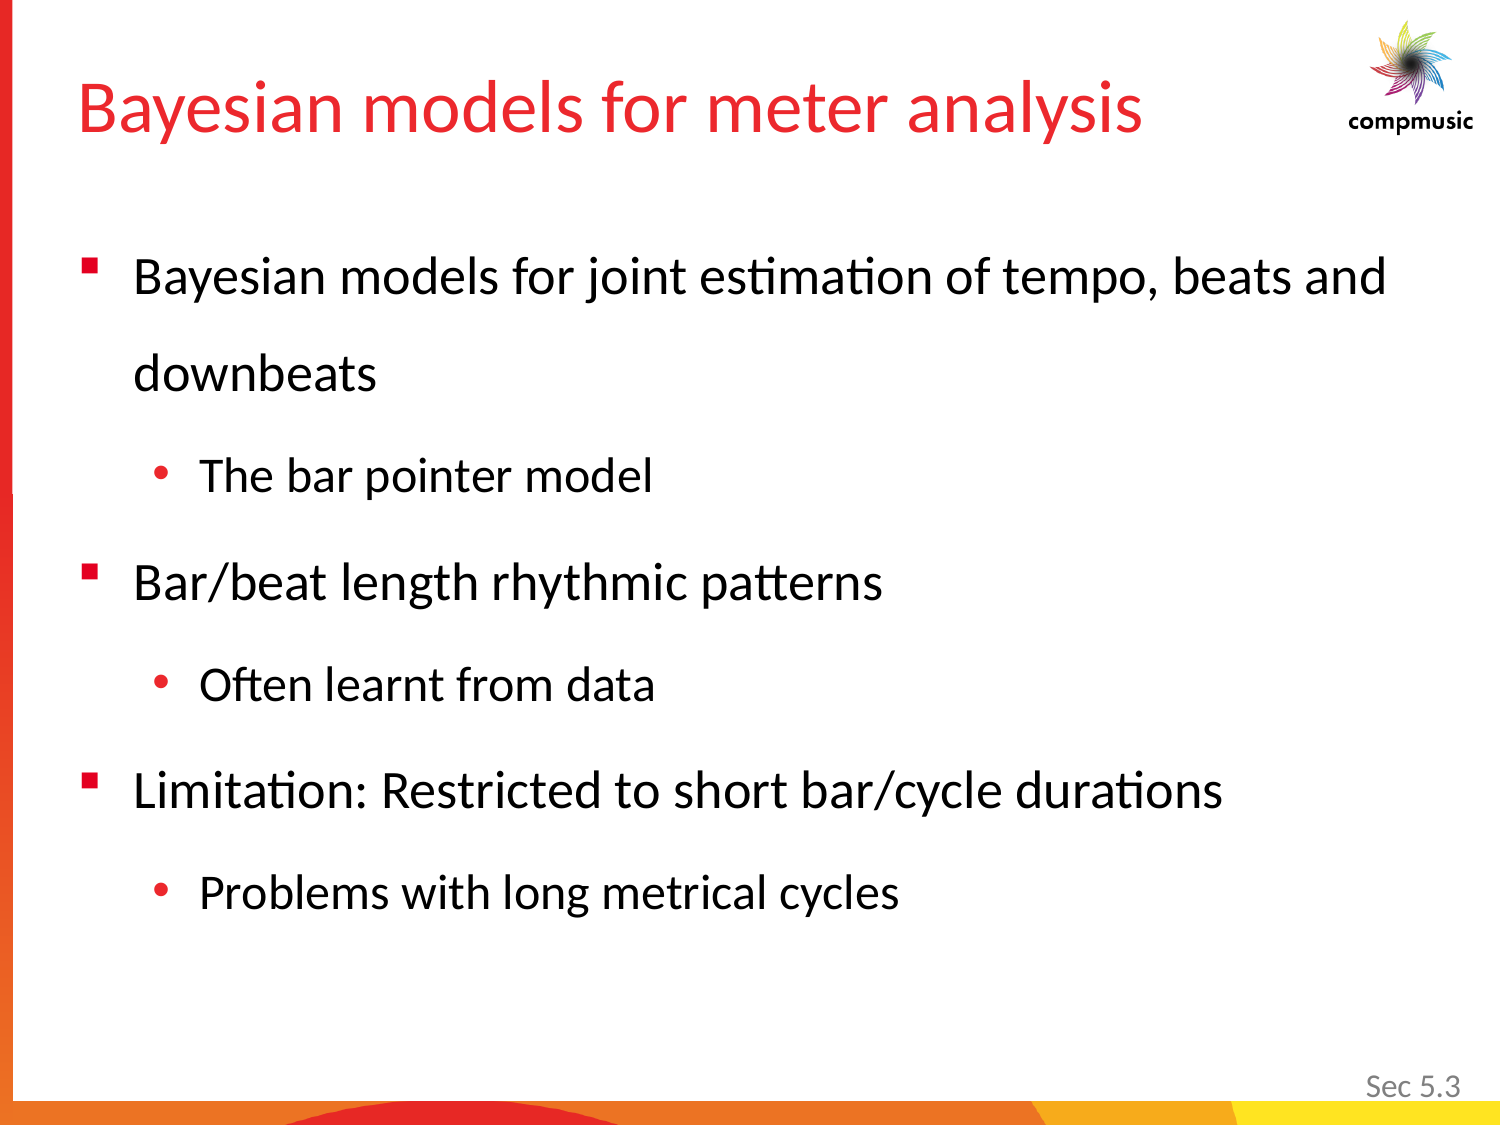

# Bayesian models for meter analysis
Bayesian models for joint estimation of tempo, beats and downbeats
The bar pointer model
Bar/beat length rhythmic patterns
Often learnt from data
Limitation: Restricted to short bar/cycle durations
Problems with long metrical cycles

Sec 5.3